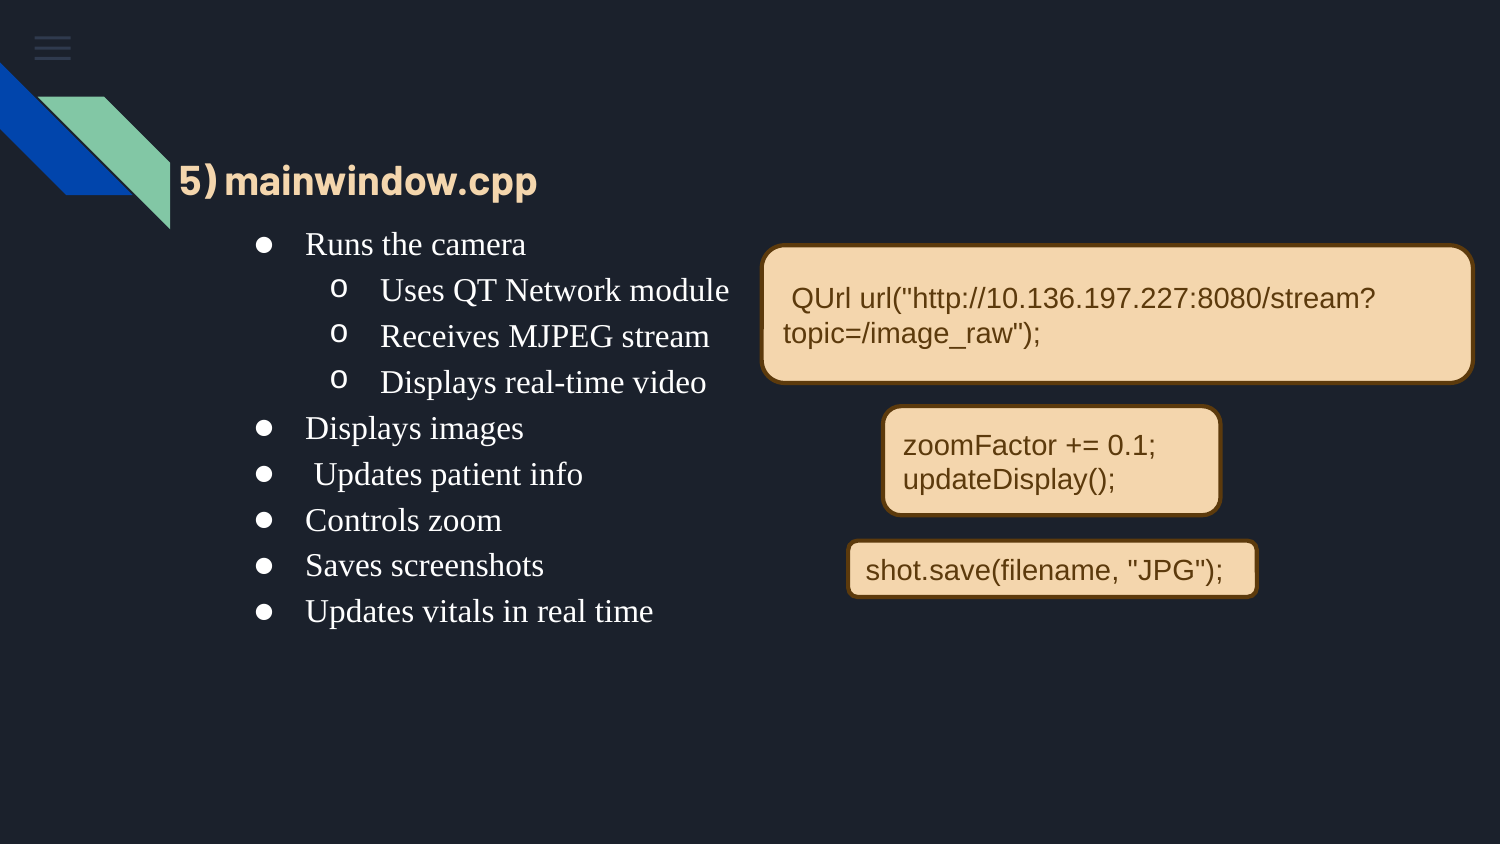

5) mainwindow.cpp
Runs the camera
Uses QT Network module
Receives MJPEG stream
Displays real-time video
Displays images
 Updates patient info
Controls zoom
Saves screenshots
Updates vitals in real time

 QUrl url("http://10.136.197.227:8080/stream?topic=/image_raw");
zoomFactor += 0.1;
updateDisplay();
shot.save(filename, "JPG");